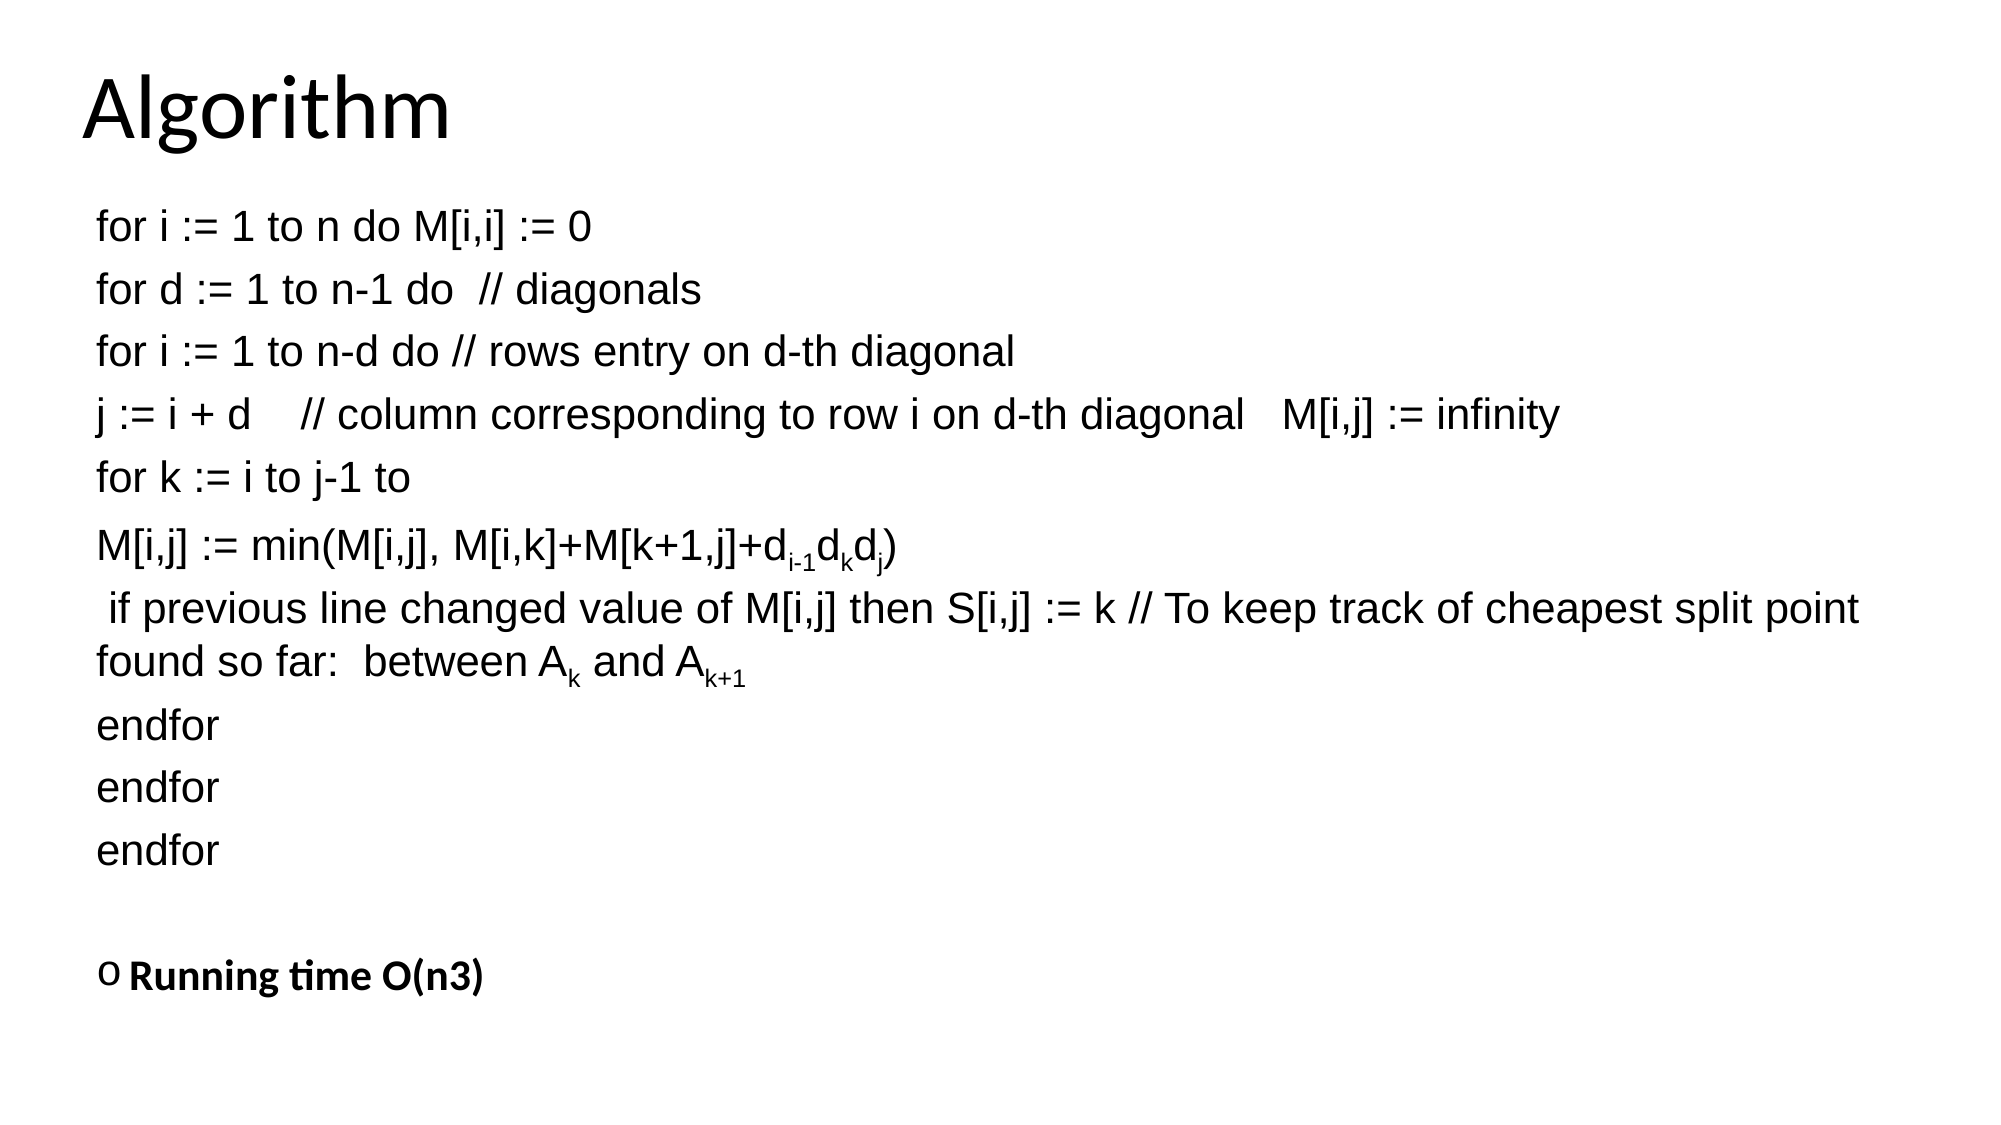

# Algorithm
for i := 1 to n do M[i,i] := 0
for d := 1 to n-1 do  // diagonals
for i := 1 to n-d do // rows entry on d-th diagonal
j := i + d    // column corresponding to row i on d-th diagonal   M[i,j] := infinity
for k := i to j-1 to
M[i,j] := min(M[i,j], M[i,k]+M[k+1,j]+di-1dkdj)
 if previous line changed value of M[i,j] then S[i,j] := k // To keep track of cheapest split point found so far:  between Ak and Ak+1
endfor
endfor
endfor

Running time O(n3)